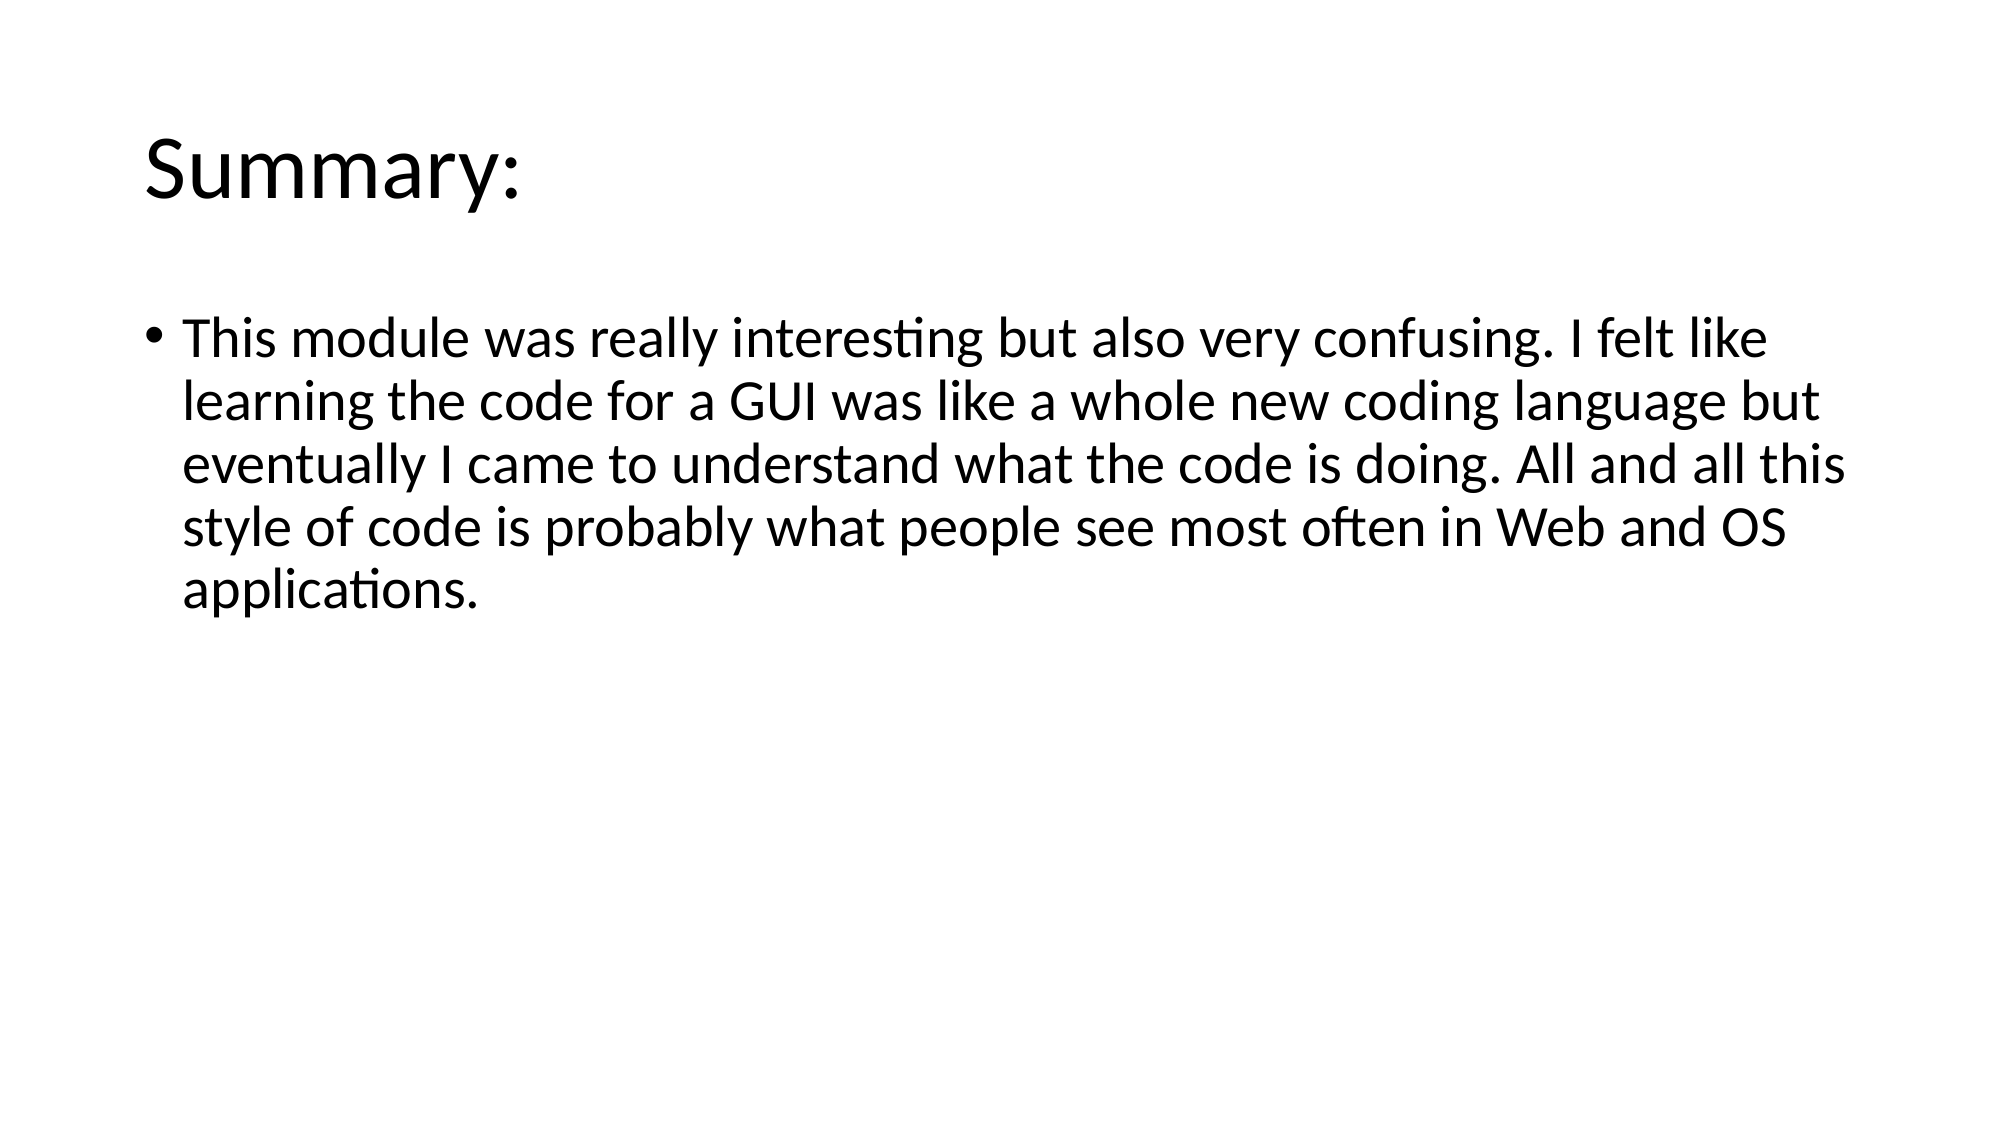

# Summary:
This module was really interesting but also very confusing. I felt like learning the code for a GUI was like a whole new coding language but eventually I came to understand what the code is doing. All and all this style of code is probably what people see most often in Web and OS applications.